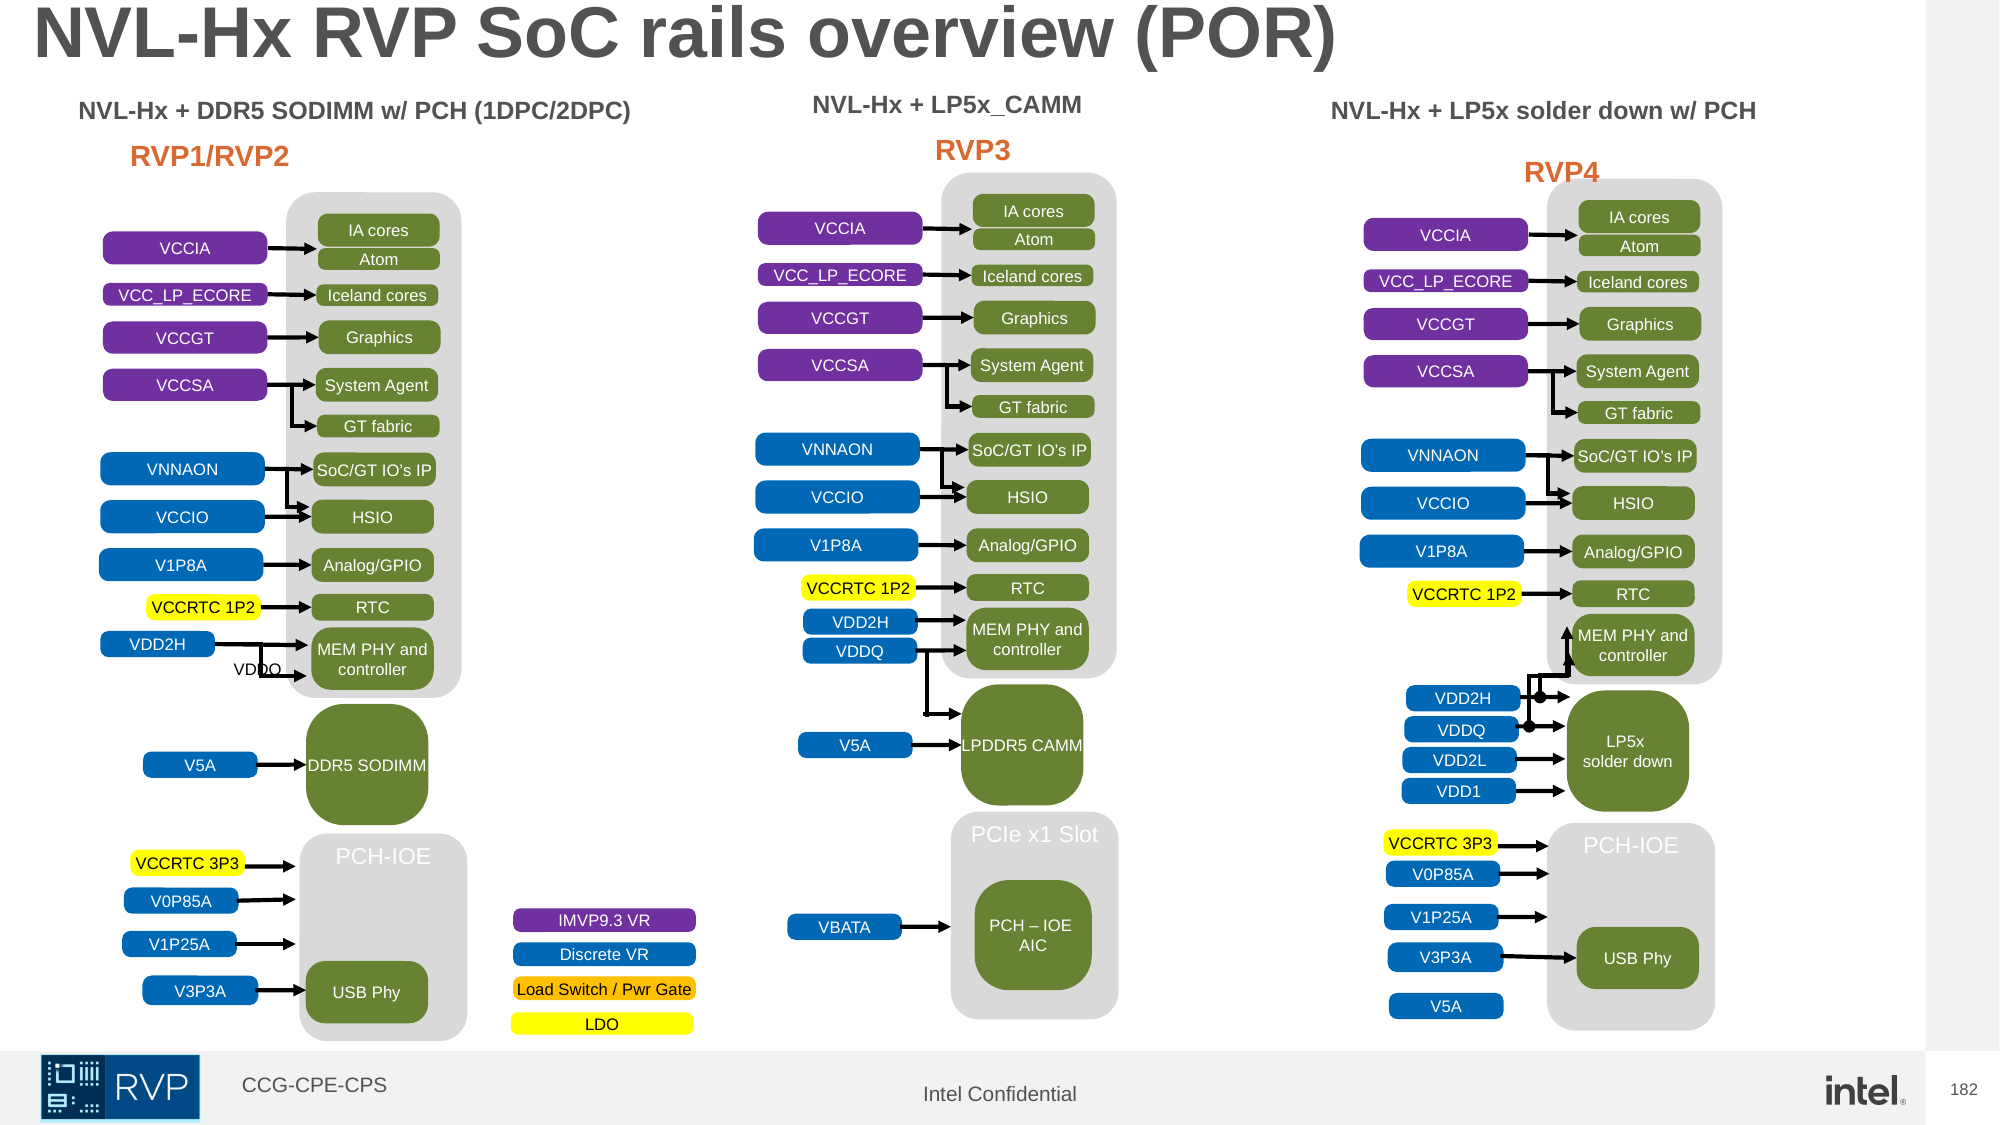

# NVL-Hx RVP SoC rails overview (POR)
NVL-Hx + LP5x_CAMM
NVL-Hx + DDR5 SODIMM w/ PCH (1DPC/2DPC)

NVL-Hx + LP5x solder down w/ PCH
RVP3
RVP4
RVP1/RVP2

IA cores
IA cores
VCCIA
IA cores
VCCIA
Atom
VCCIA
Atom
Atom
VCC_LP_ECORE
Iceland cores
VCC_LP_ECORE
Iceland cores
VCC_LP_ECORE
Iceland cores
Graphics
VCCGT
Graphics
VCCGT
Graphics
VCCGT
System Agent
VCCSA
System Agent
VCCSA
System Agent
VCCSA
GT fabric
GT fabric
GT fabric
VNNAON
SoC/GT IO’s IP
VNNAON
SoC/GT IO’s IP
VNNAON
SoC/GT IO’s IP
HSIO
VCCIO
HSIO
VCCIO
HSIO
VCCIO
Analog/GPIO
V1P8A
Analog/GPIO
V1P8A
Analog/GPIO
V1P8A
RTC
VCCRTC 1P2
RTC
VCCRTC 1P2
RTC
VCCRTC 1P2
MEM PHY and
controller
VDD2H
MEM PHY and
controller
MEM PHY and
controller
VDD2H
VDDQ
VDDQ
LPDDR5 CAMM
VDD2H
LP5x
solder down
DDR5 SODIMM
VDDQ
V5A
VDD2L
V5A
VDD1
PCIe x1 Slot

PCH-IOE

VCCRTC 3P3
PCH-IOE

VCCRTC 3P3
V0P85A
PCH – IOE
AIC
V0P85A
V1P25A
IMVP9.3 VR
VBATA
USB Phy
V1P25A
Discrete VR
V3P3A
USB Phy
V3P3A
Load Switch / Pwr Gate
V5A
LDO